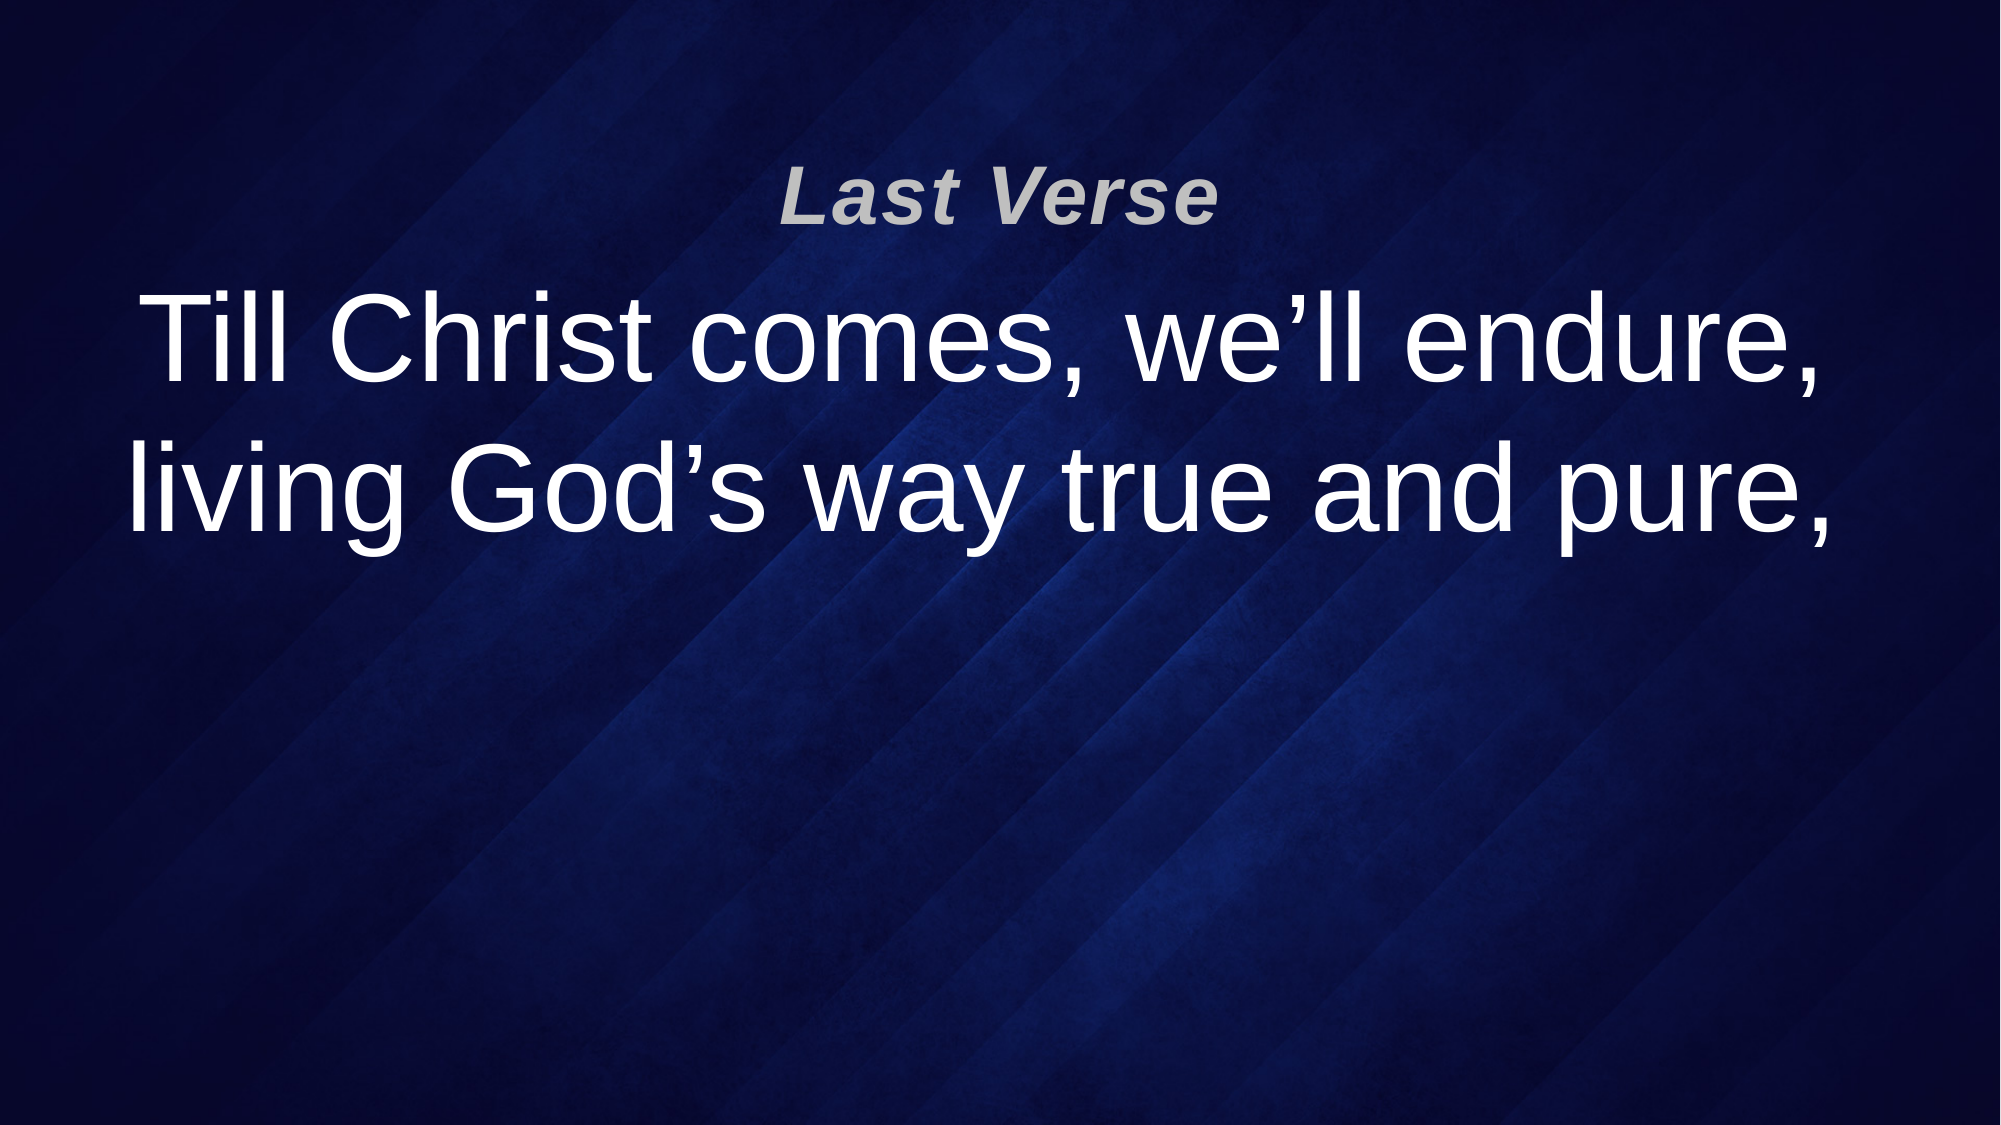

Last Verse
# Till Christ comes, we’ll endure, living God’s way true and pure,